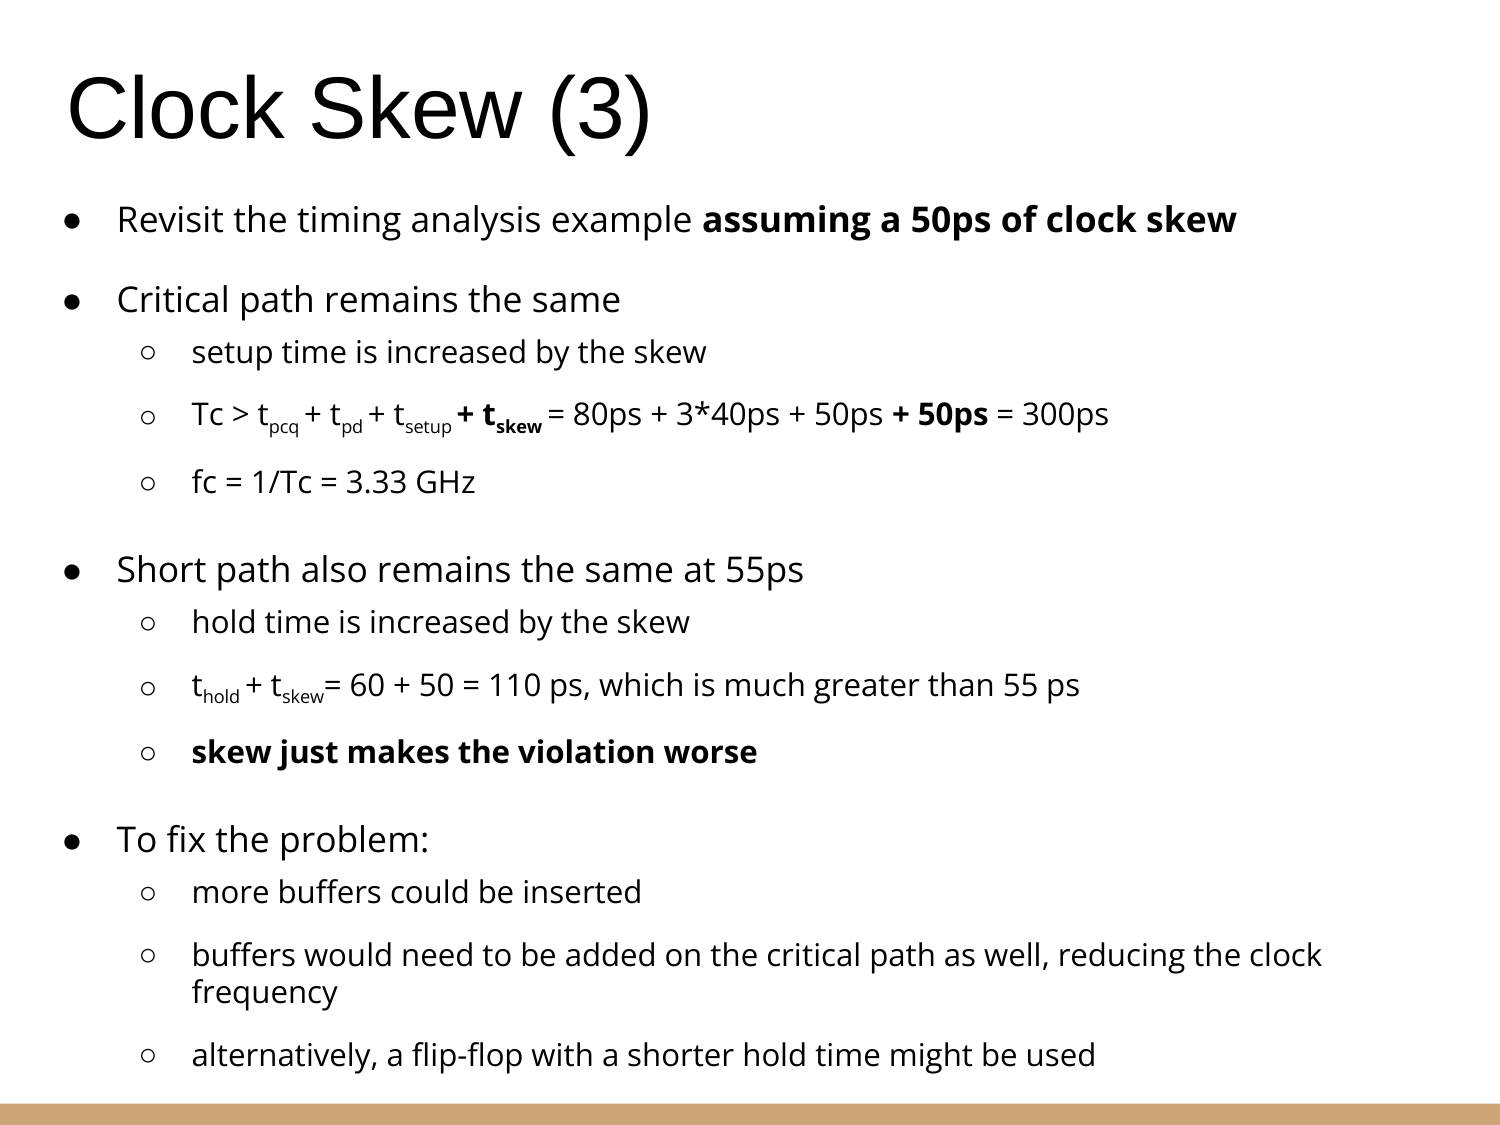

Clock Skew (3)
Revisit the timing analysis example assuming a 50ps of clock skew

Critical path remains the same
setup time is increased by the skew
Tc > tpcq + tpd + tsetup + tskew = 80ps + 3*40ps + 50ps + 50ps = 300ps
fc = 1/Tc = 3.33 GHz

Short path also remains the same at 55ps
hold time is increased by the skew
thold + tskew= 60 + 50 = 110 ps, which is much greater than 55 ps
skew just makes the violation worse

To fix the problem:
more buffers could be inserted
buffers would need to be added on the critical path as well, reducing the clock frequency
alternatively, a flip-flop with a shorter hold time might be used